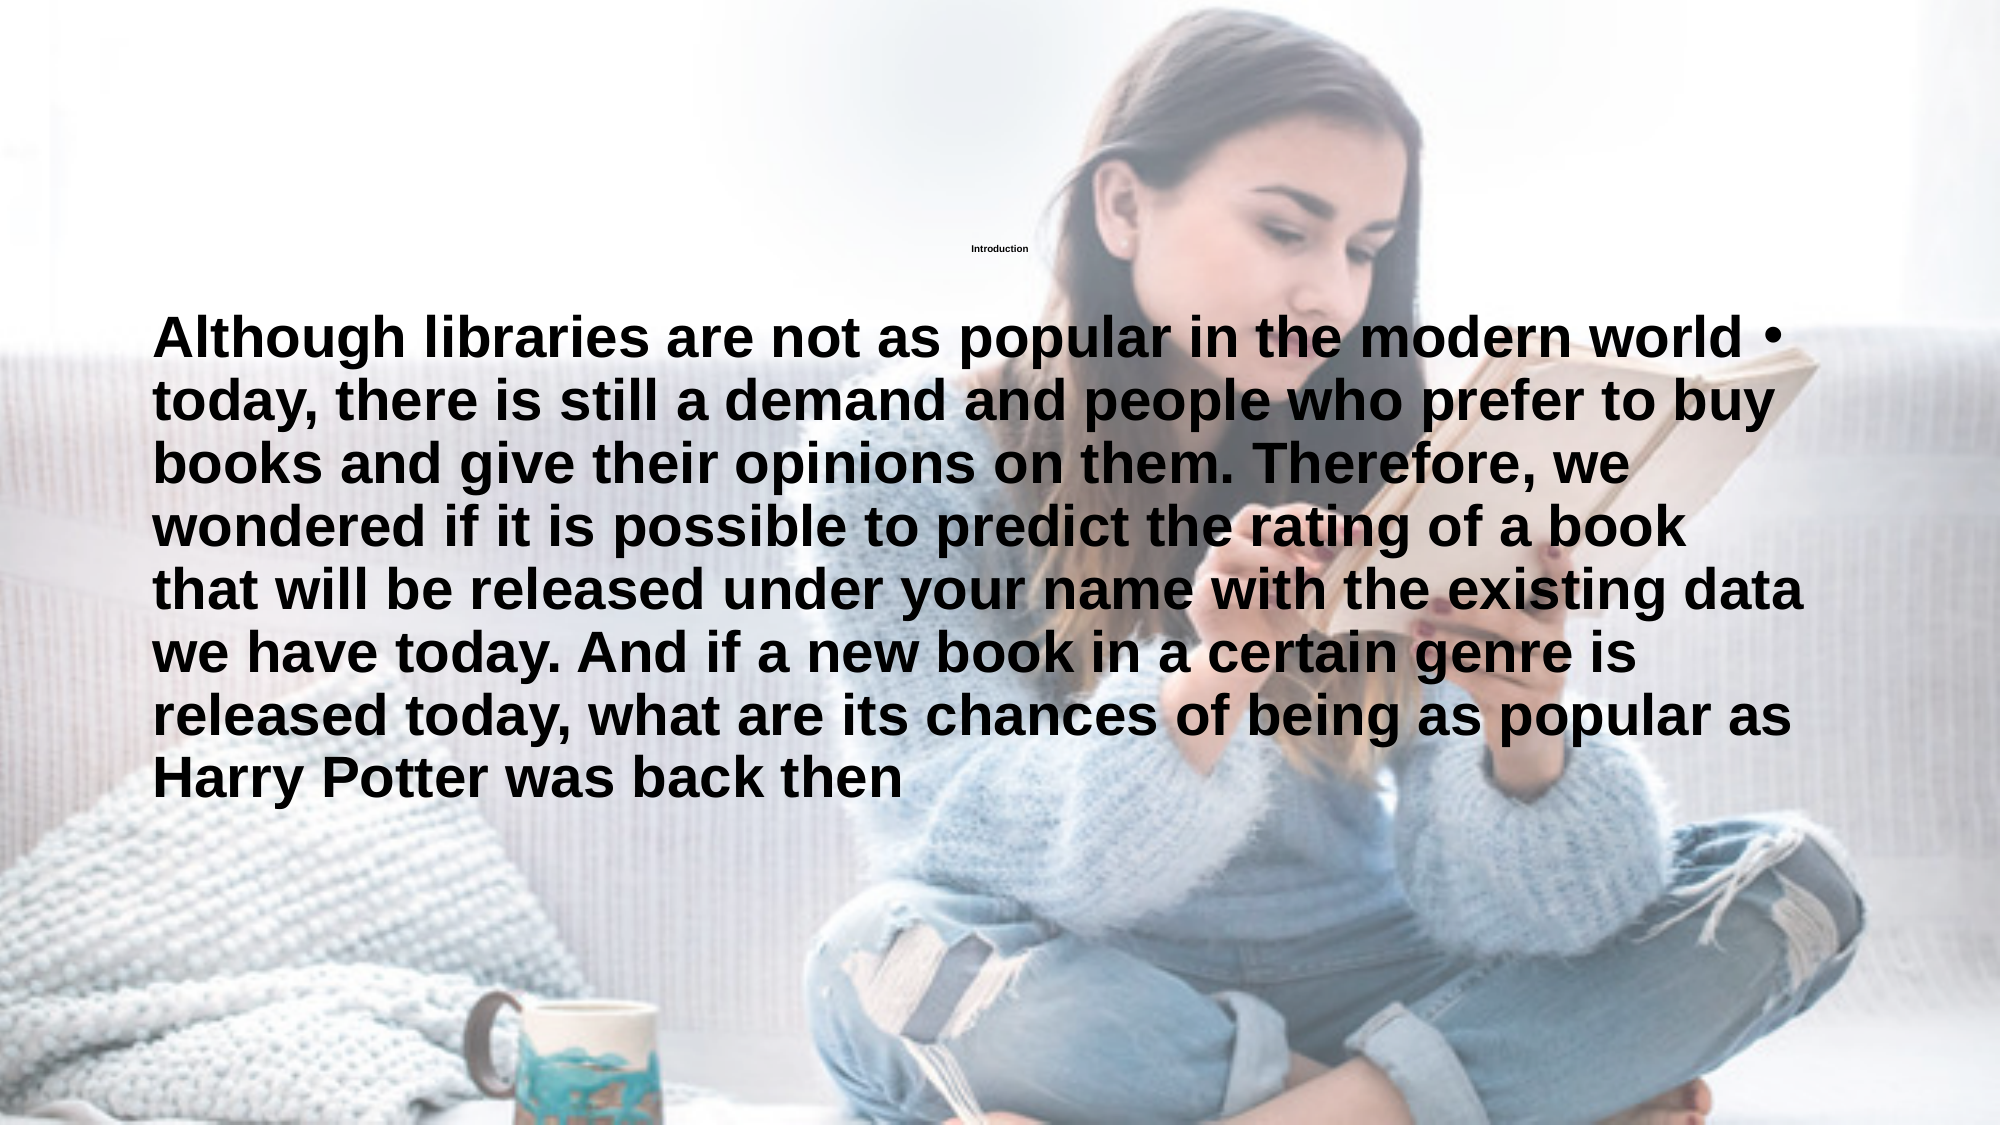

# Introduction
Although libraries are not as popular in the modern world today, there is still a demand and people who prefer to buy books and give their opinions on them. Therefore, we wondered if it is possible to predict the rating of a book that will be released under your name with the existing data we have today. And if a new book in a certain genre is released today, what are its chances of being as popular as Harry Potter was back then